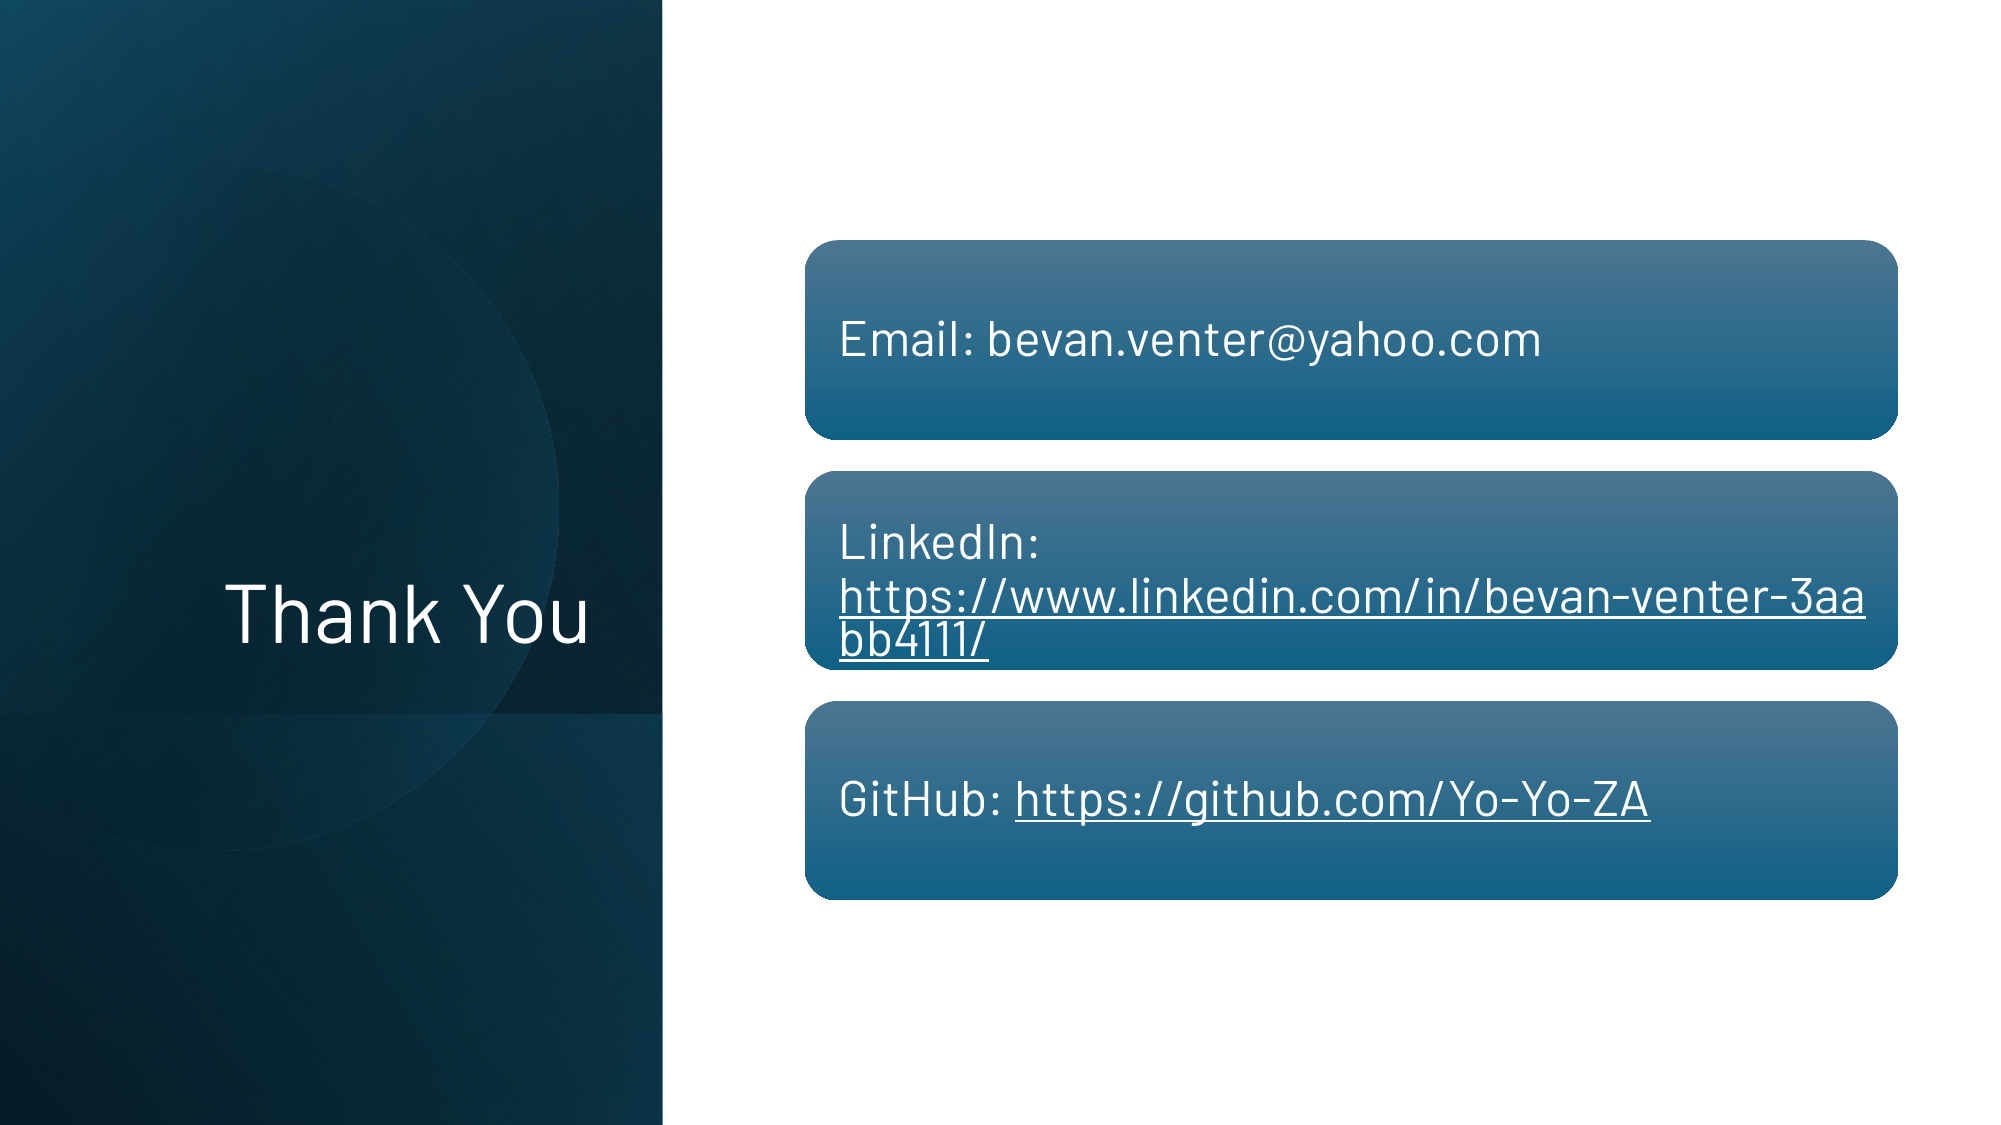

Email: bevan.venter@yahoo.com
LinkedIn: https://www.linkedin.com/in/bevan-venter-3aabb4111/
GitHub: https://github.com/Yo-Yo-ZA

# Thank You